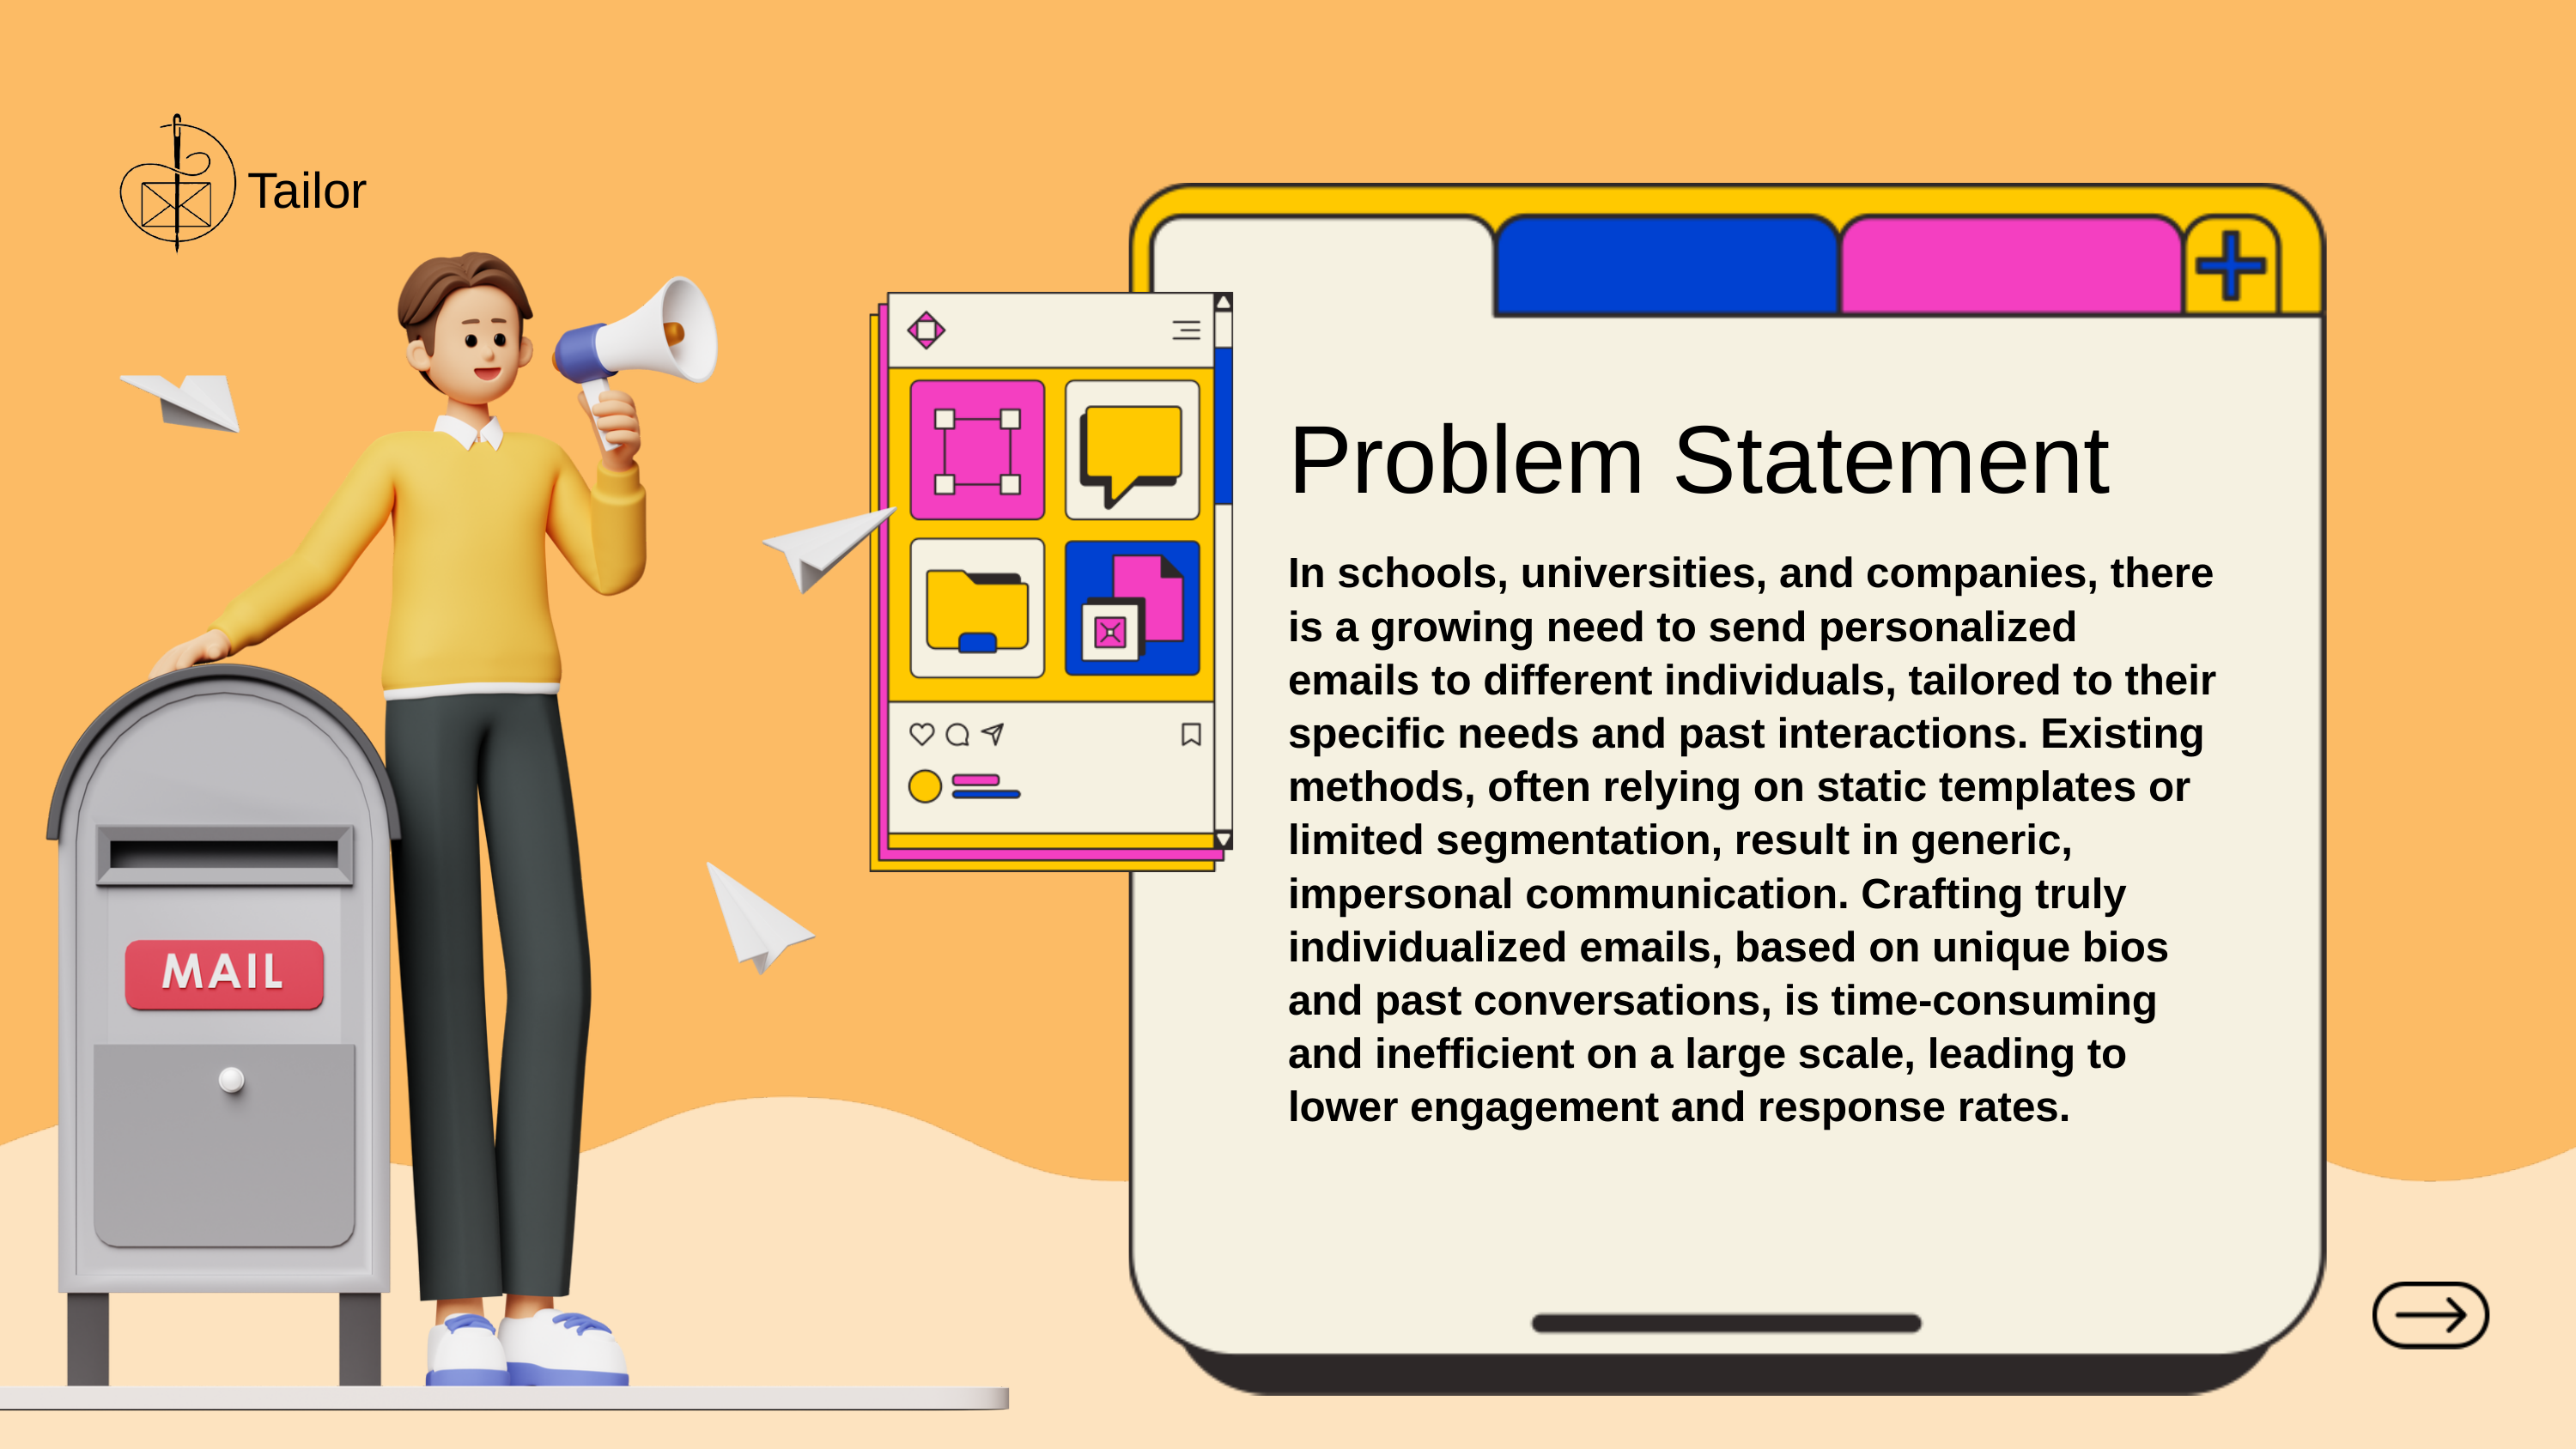

Tailor

Problem Statement
In schools, universities, and companies, there is a growing need to send personalized emails to different individuals, tailored to their specific needs and past interactions. Existing methods, often relying on static templates or limited segmentation, result in generic, impersonal communication. Crafting truly individualized emails, based on unique bios and past conversations, is time-consuming and inefficient on a large scale, leading to lower engagement and response rates.